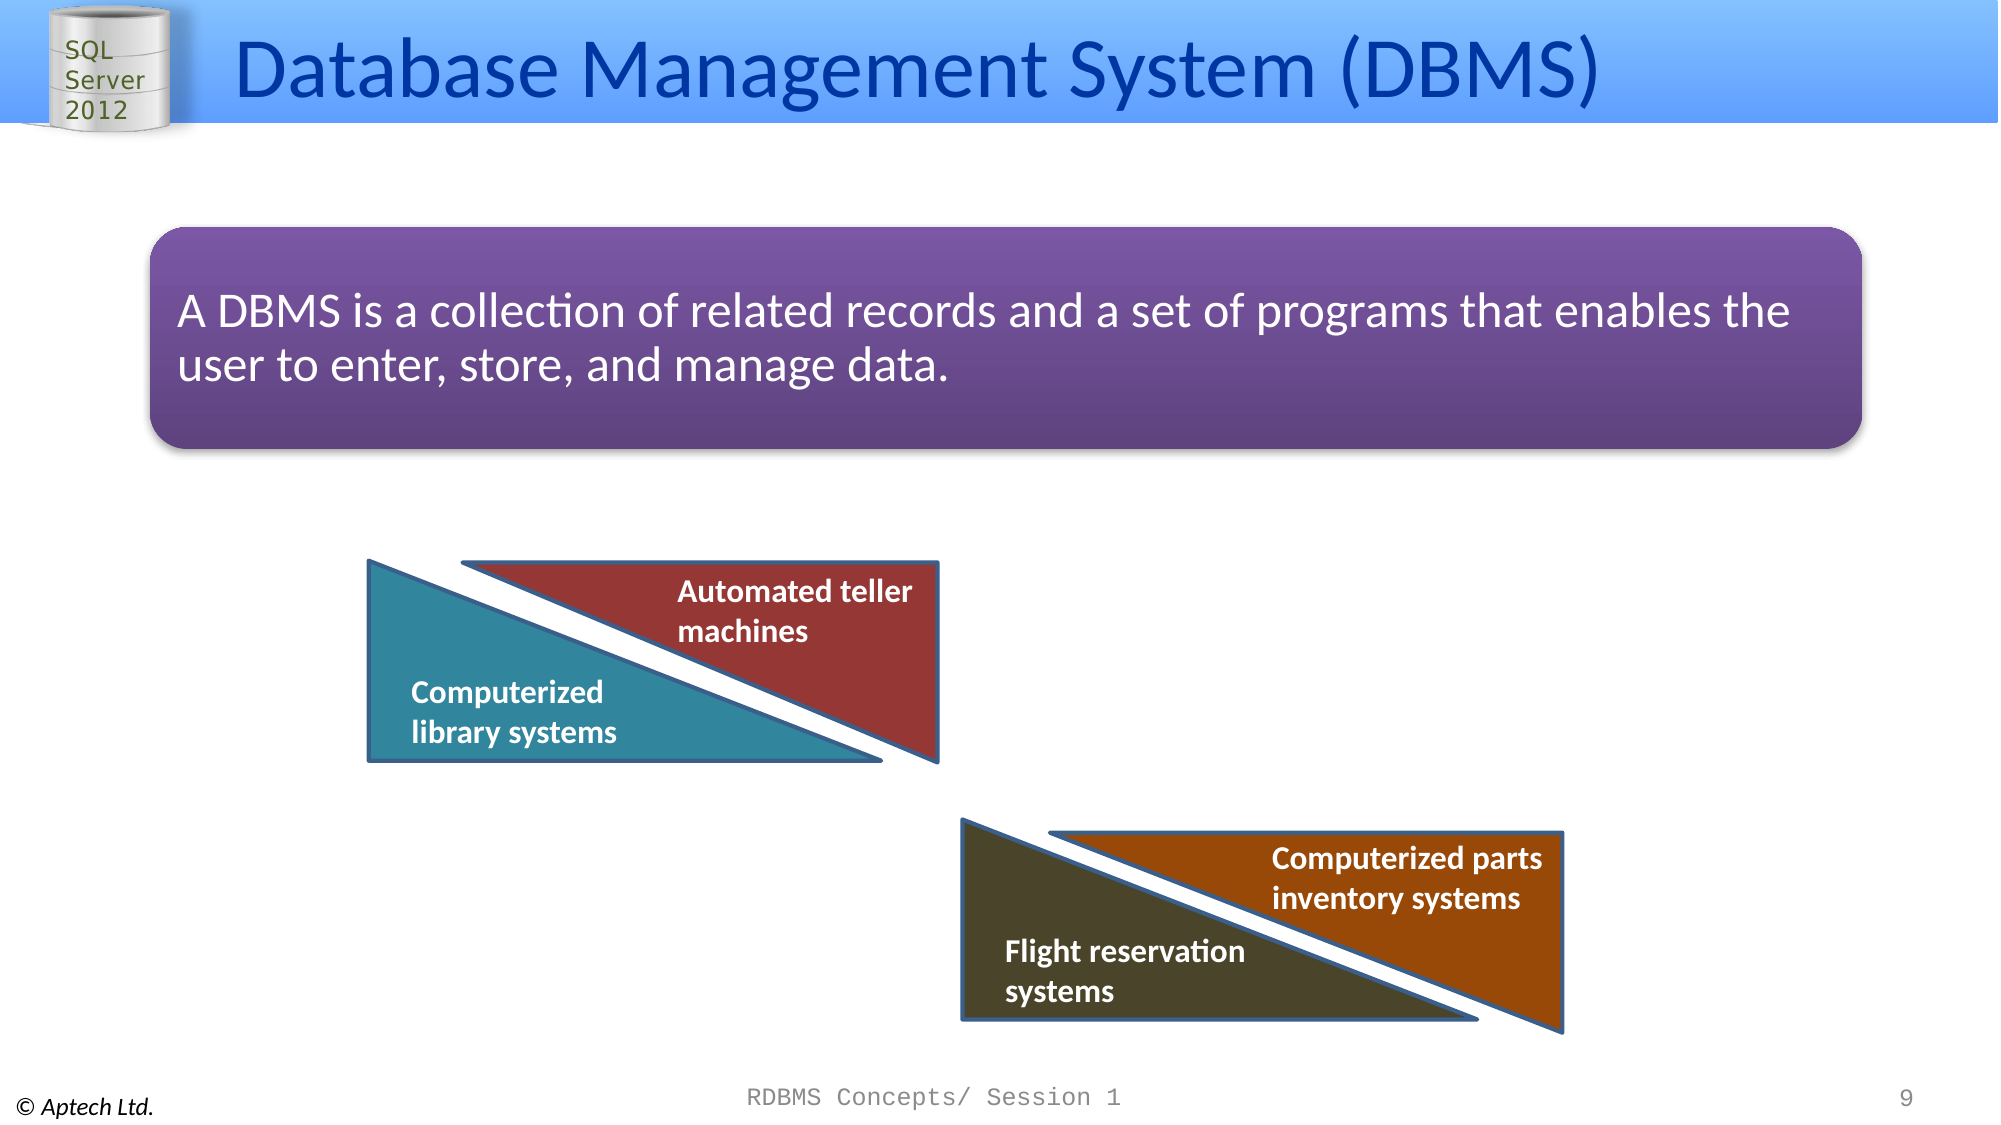

# Database Management System (DBMS)

A DBMS is a collection of related records and a set of programs that enables the user to enter, store, and manage data.

Example :
Computerized library systems
Automated teller machines

Flight reservation systems
Computerized parts inventory systems

RDBMS Concepts/ Session 1
9